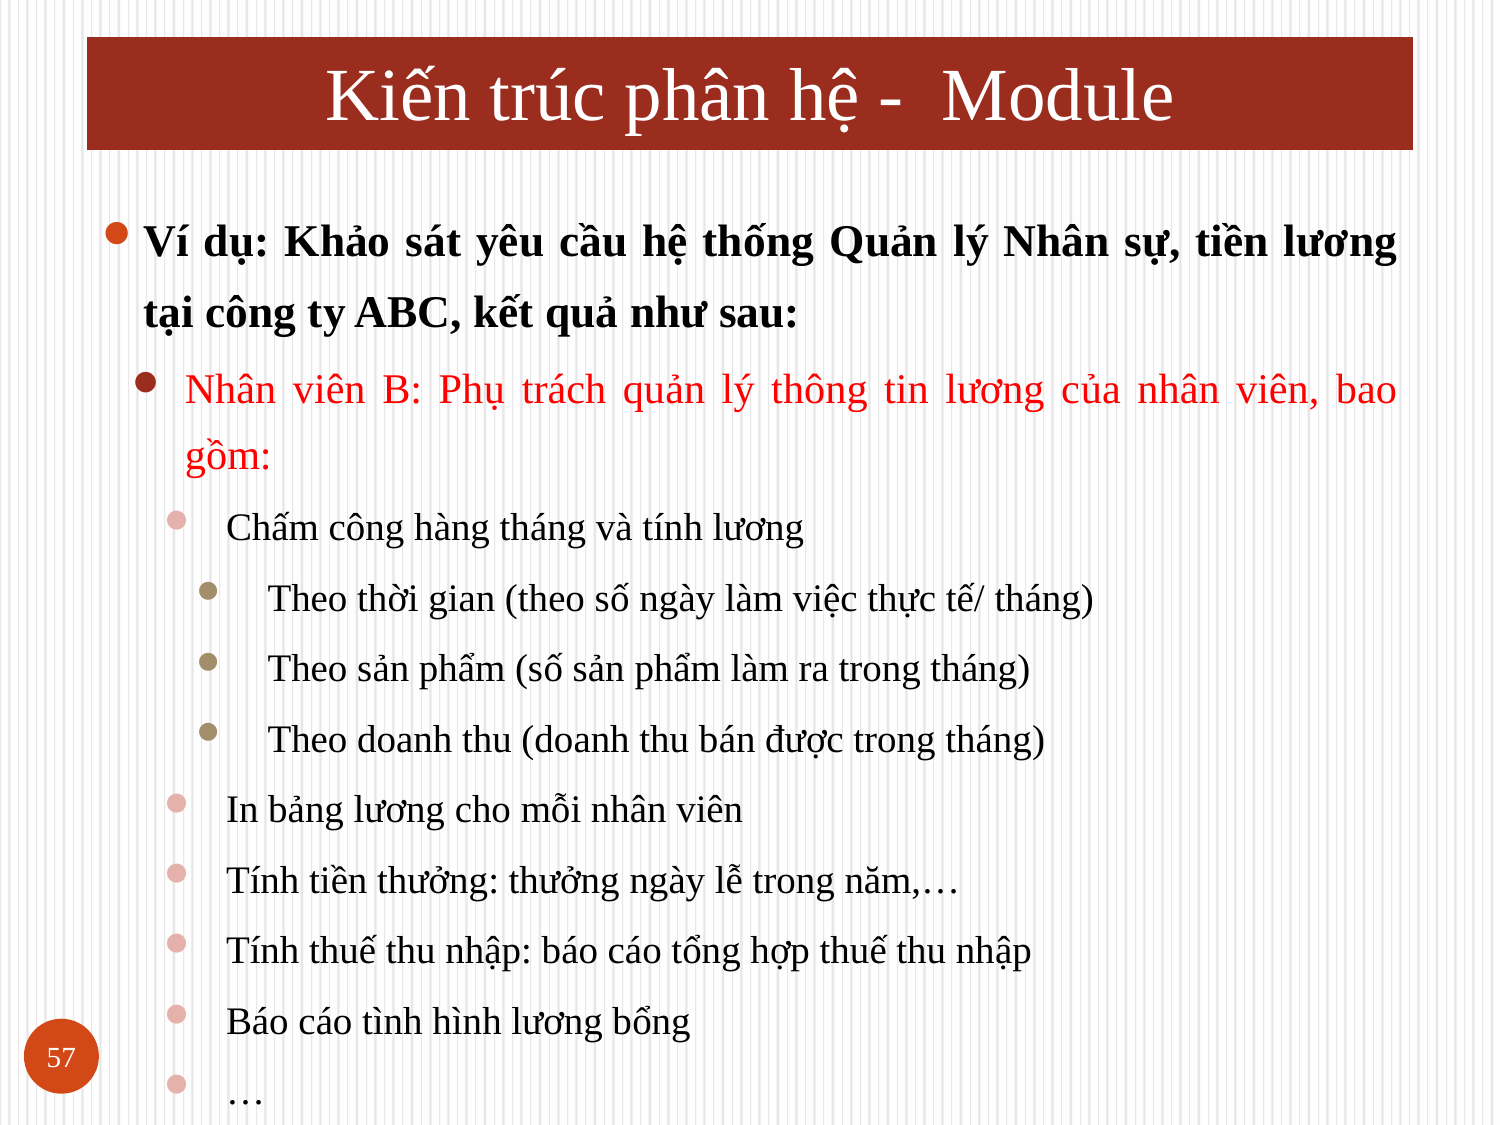

# Kiến trúc phân hệ -  Module
Ví dụ: Khảo sát yêu cầu hệ thống Quản lý Nhân sự, tiền lương tại công ty ABC, kết quả như sau:
Nhân viên B: Phụ trách quản lý thông tin lương của nhân viên, bao gồm:
Chấm công hàng tháng và tính lương
Theo thời gian (theo số ngày làm việc thực tế/ tháng)
Theo sản phẩm (số sản phẩm làm ra trong tháng)
Theo doanh thu (doanh thu bán được trong tháng)
In bảng lương cho mỗi nhân viên
Tính tiền thưởng: thưởng ngày lễ trong năm,…
Tính thuế thu nhập: báo cáo tổng hợp thuế thu nhập
Báo cáo tình hình lương bổng
…
57